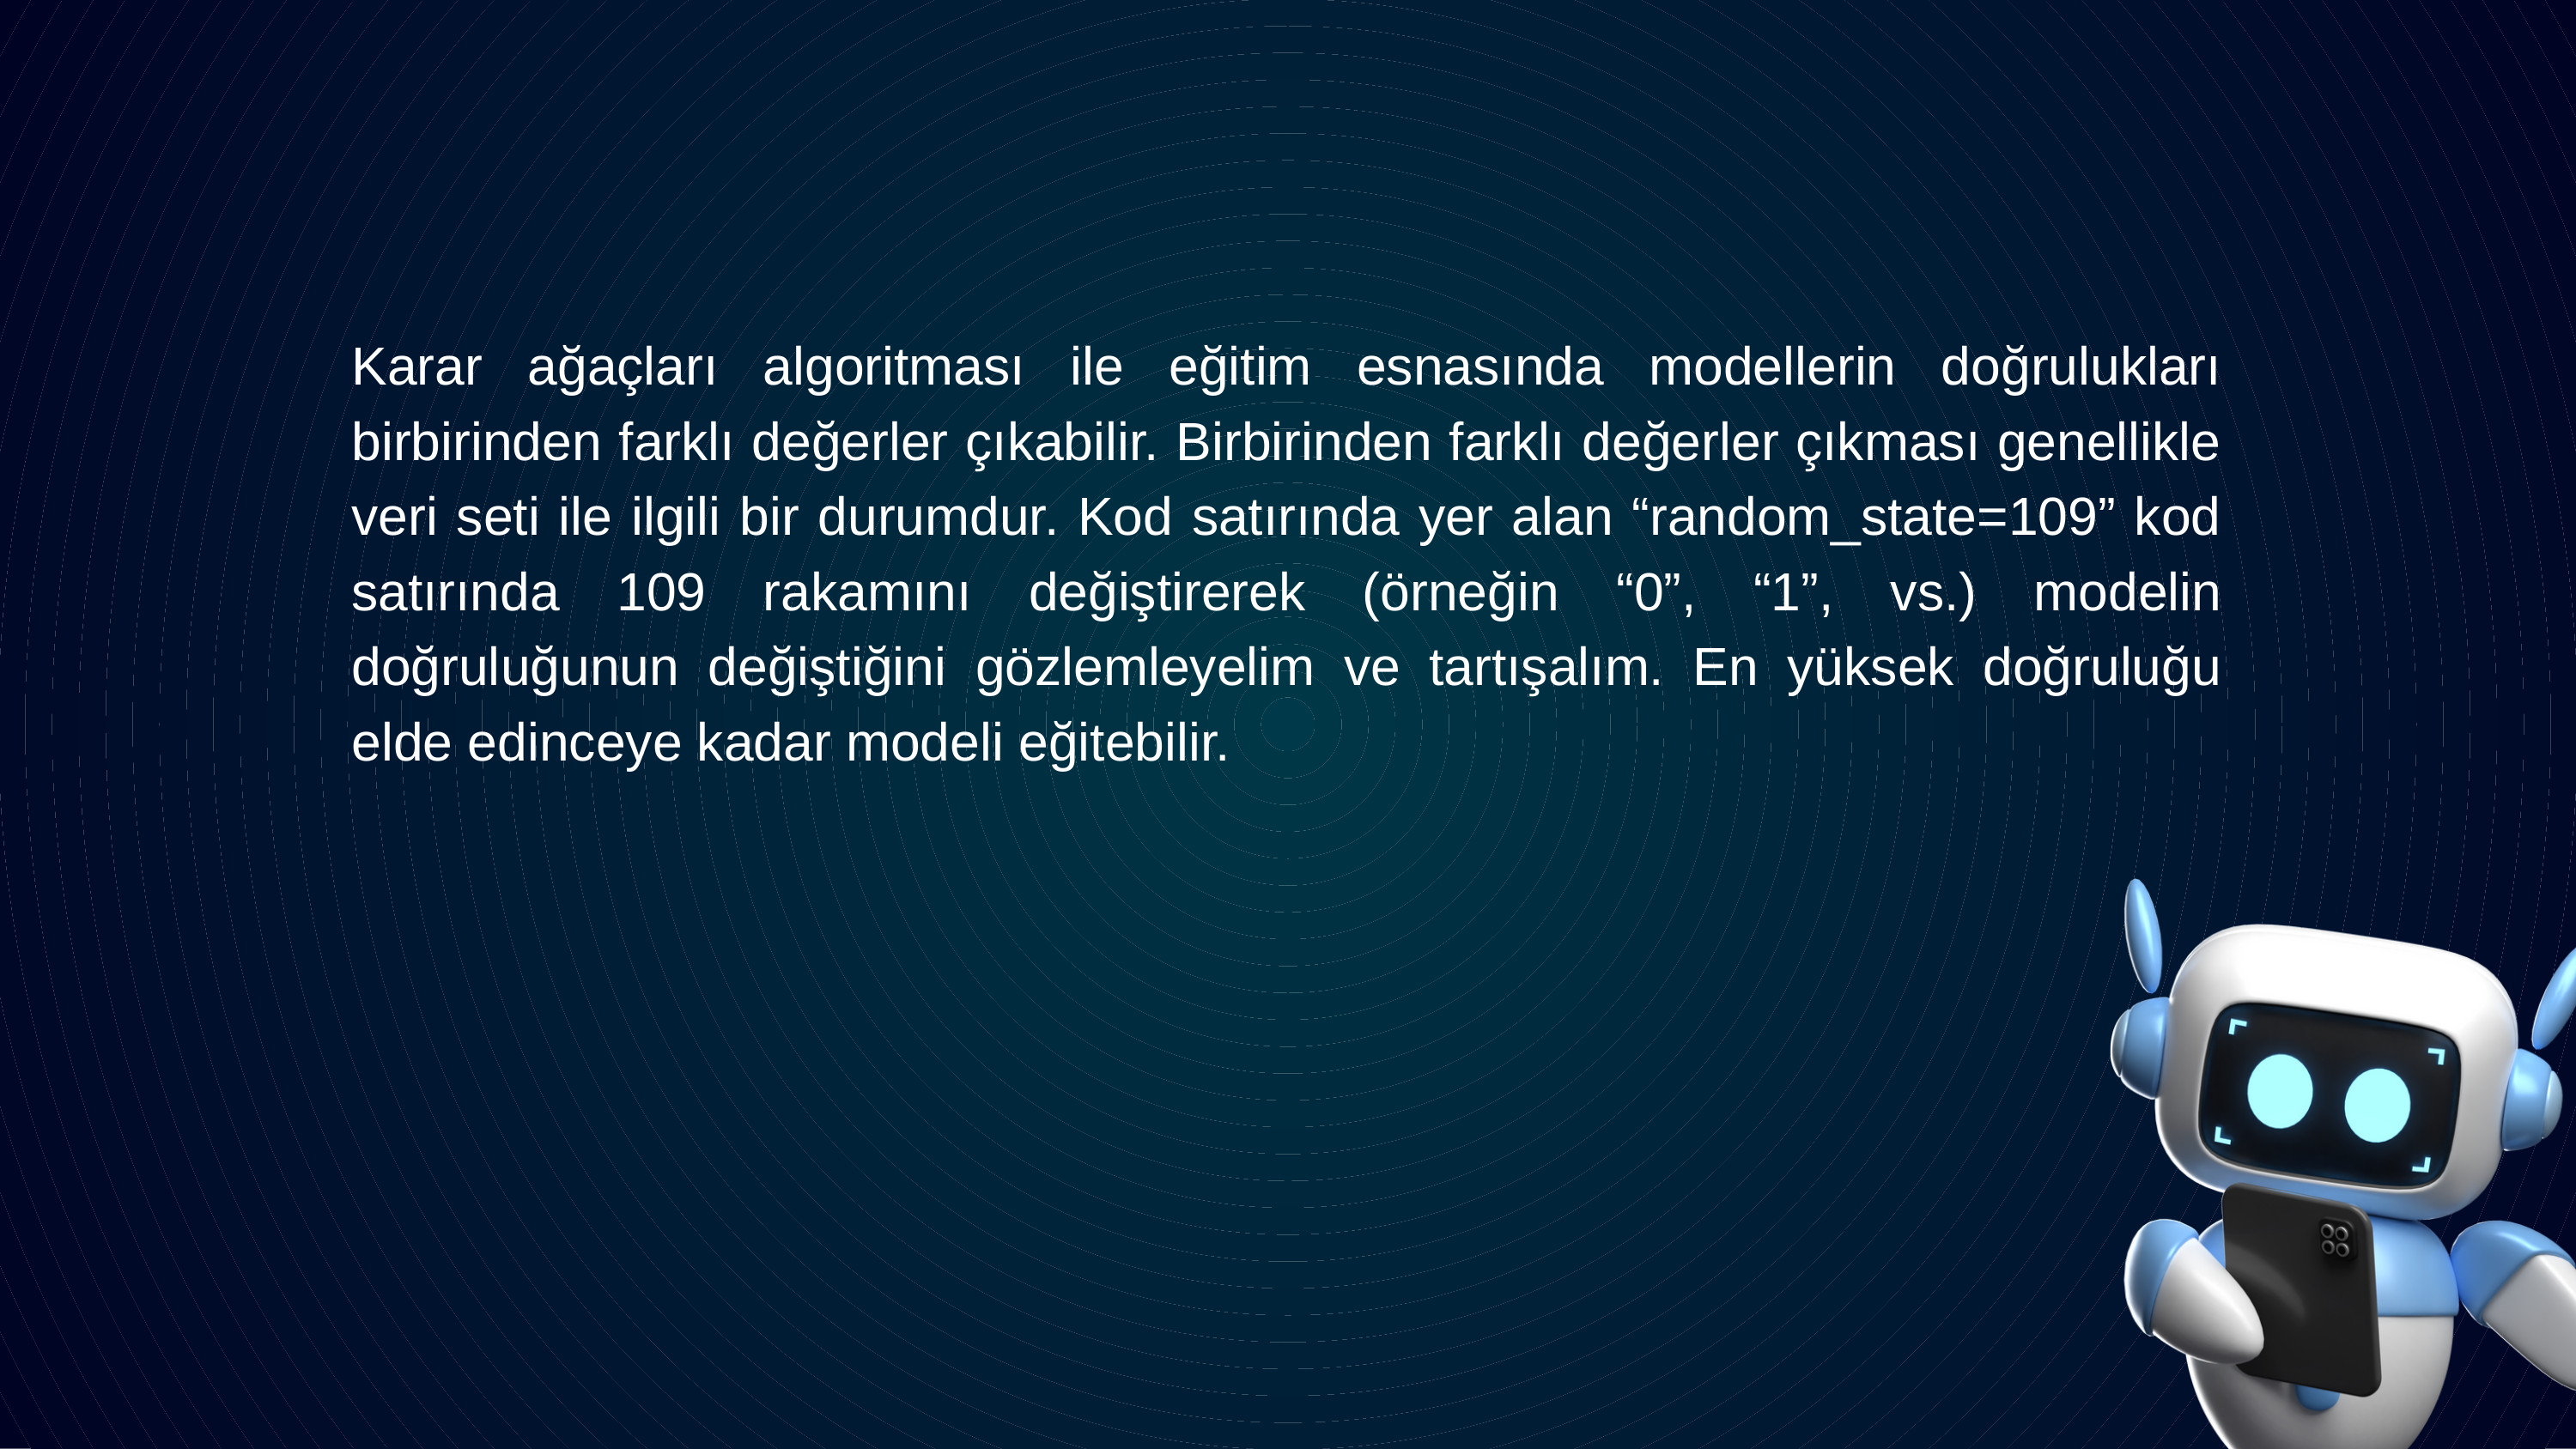

Karar ağaçları algoritması ile eğitim esnasında modellerin doğrulukları birbirinden farklı değerler çıkabilir. Birbirinden farklı değerler çıkması genellikle veri seti ile ilgili bir durumdur. Kod satırında yer alan “random_state=109” kod satırında 109 rakamını değiştirerek (örneğin “0”, “1”, vs.) modelin doğruluğunun değiştiğini gözlemleyelim ve tartışalım. En yüksek doğruluğu elde edinceye kadar modeli eğitebilir.